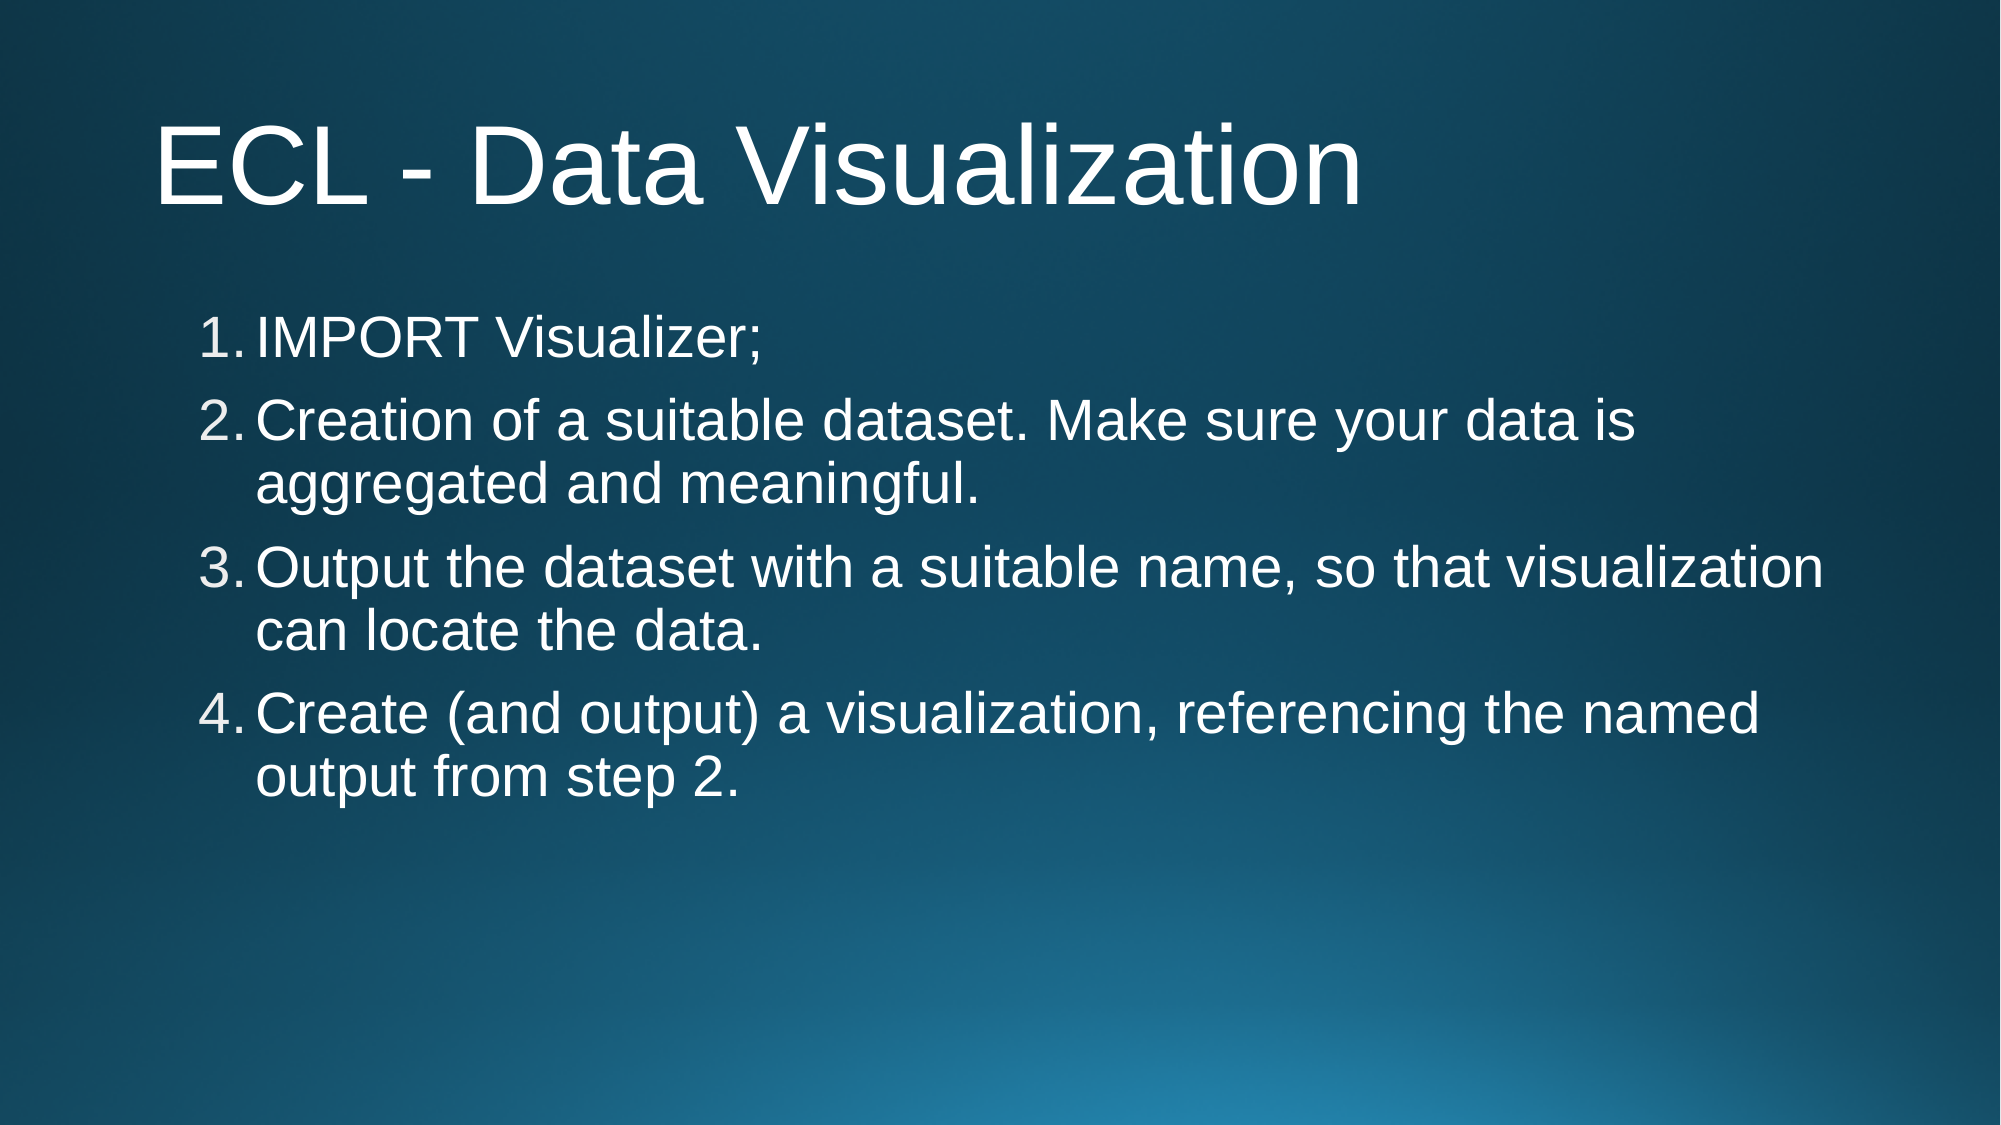

# ECL - Data Visualization
IMPORT Visualizer;
Creation of a suitable dataset. Make sure your data is aggregated and meaningful.
Output the dataset with a suitable name, so that visualization can locate the data.
Create (and output) a visualization, referencing the named output from step 2.